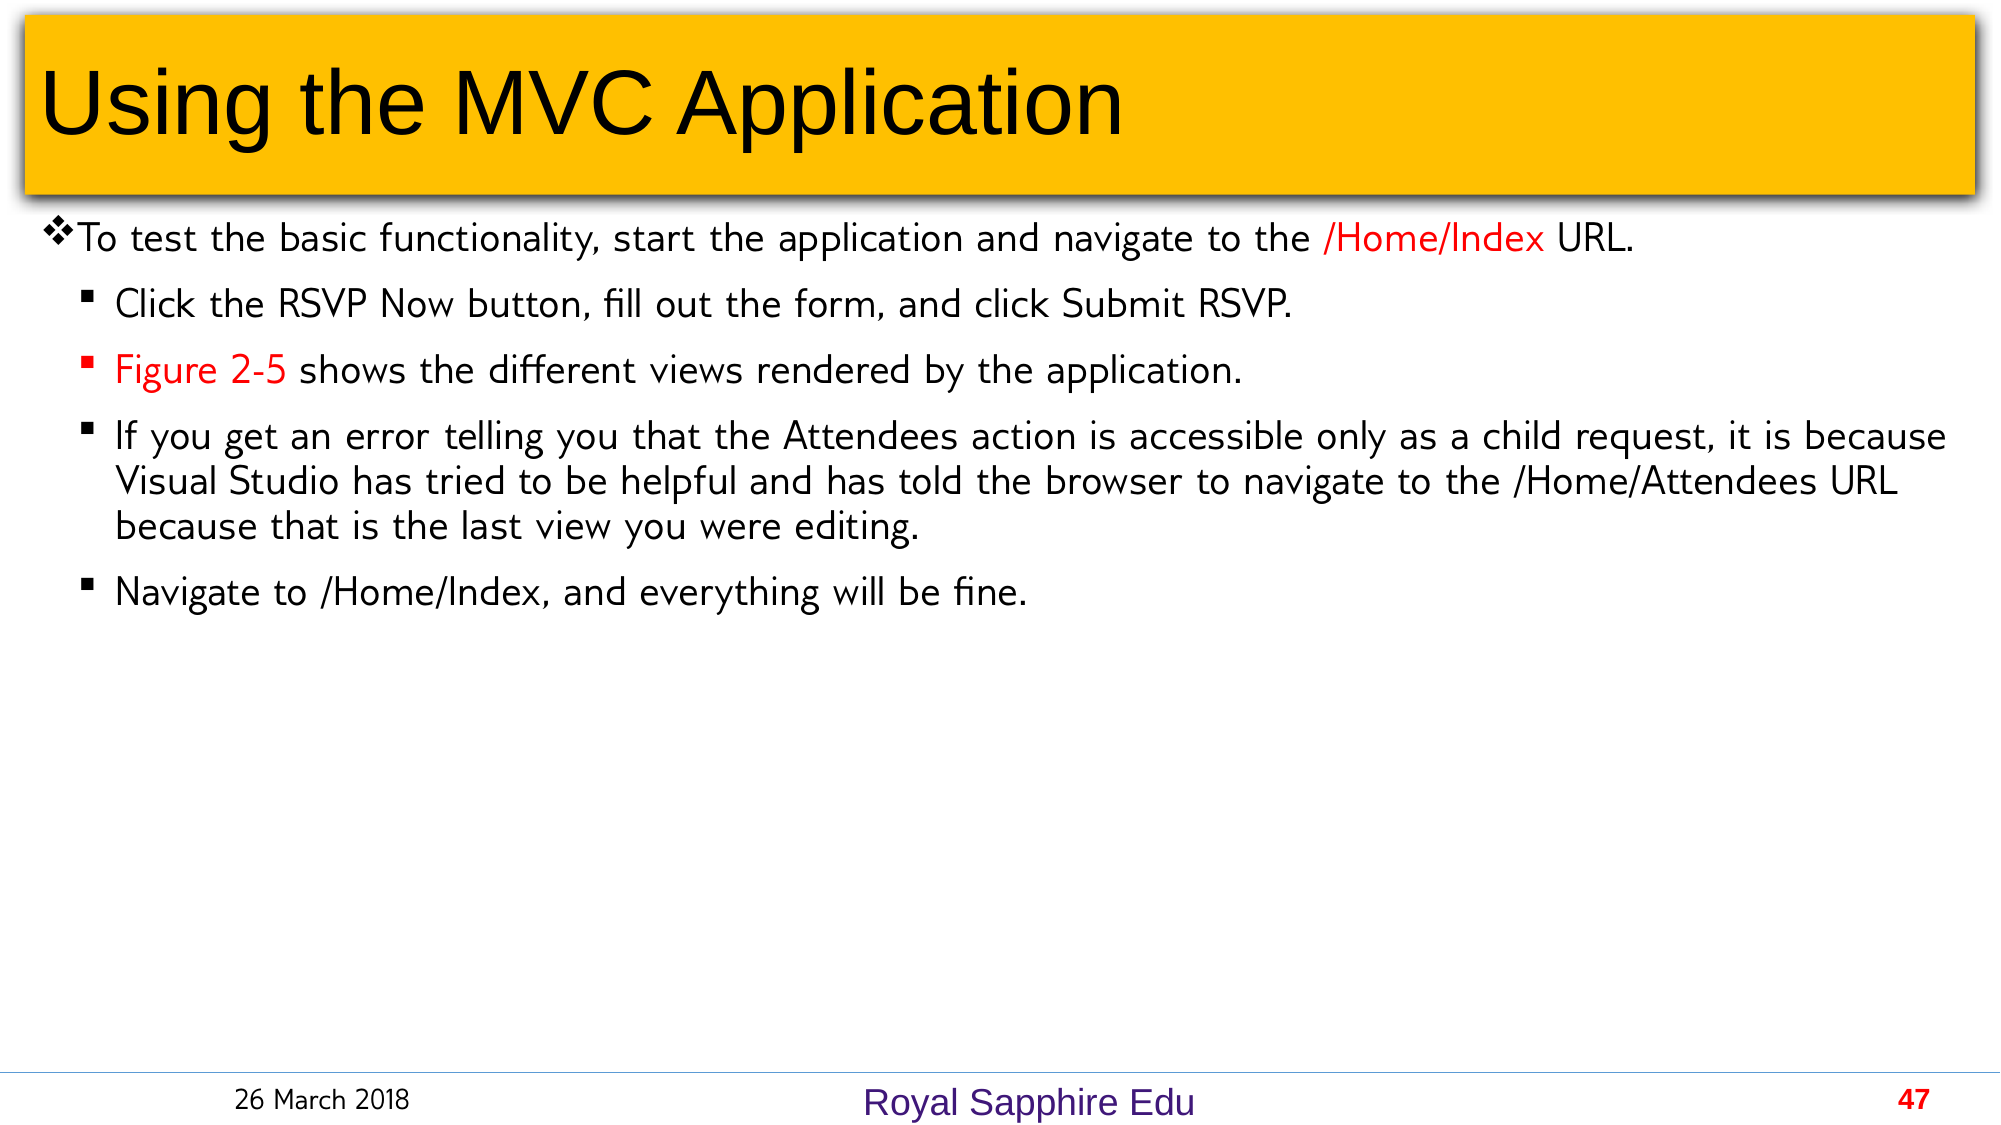

# Using the MVC Application
To test the basic functionality, start the application and navigate to the /Home/Index URL.
Click the RSVP Now button, fill out the form, and click Submit RSVP.
Figure 2-5 shows the different views rendered by the application.
If you get an error telling you that the Attendees action is accessible only as a child request, it is because Visual Studio has tried to be helpful and has told the browser to navigate to the /Home/Attendees URL because that is the last view you were editing.
Navigate to /Home/Index, and everything will be fine.
26 March 2018
47